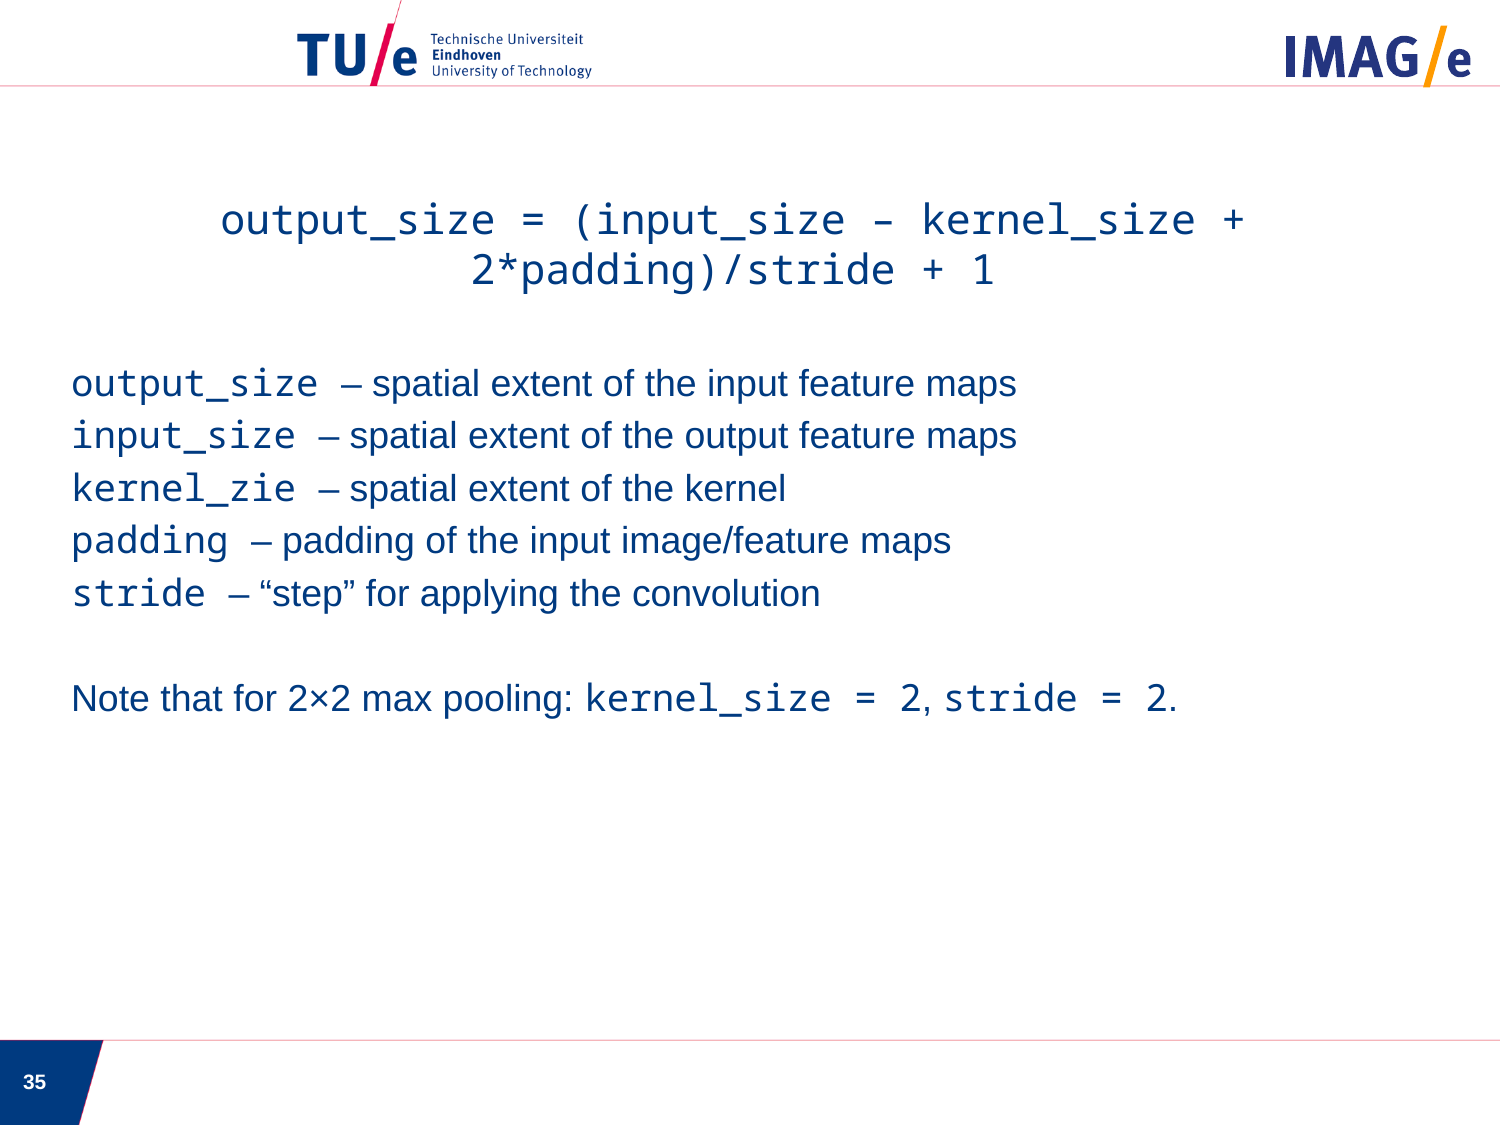

output_size = (input_size – kernel_size + 2*padding)/stride + 1

output_size – spatial extent of the input feature maps
input_size – spatial extent of the output feature maps
kernel_zie – spatial extent of the kernel
padding – padding of the input image/feature maps
stride – “step” for applying the convolution

Note that for 2×2 max pooling: kernel_size = 2, stride = 2.
35